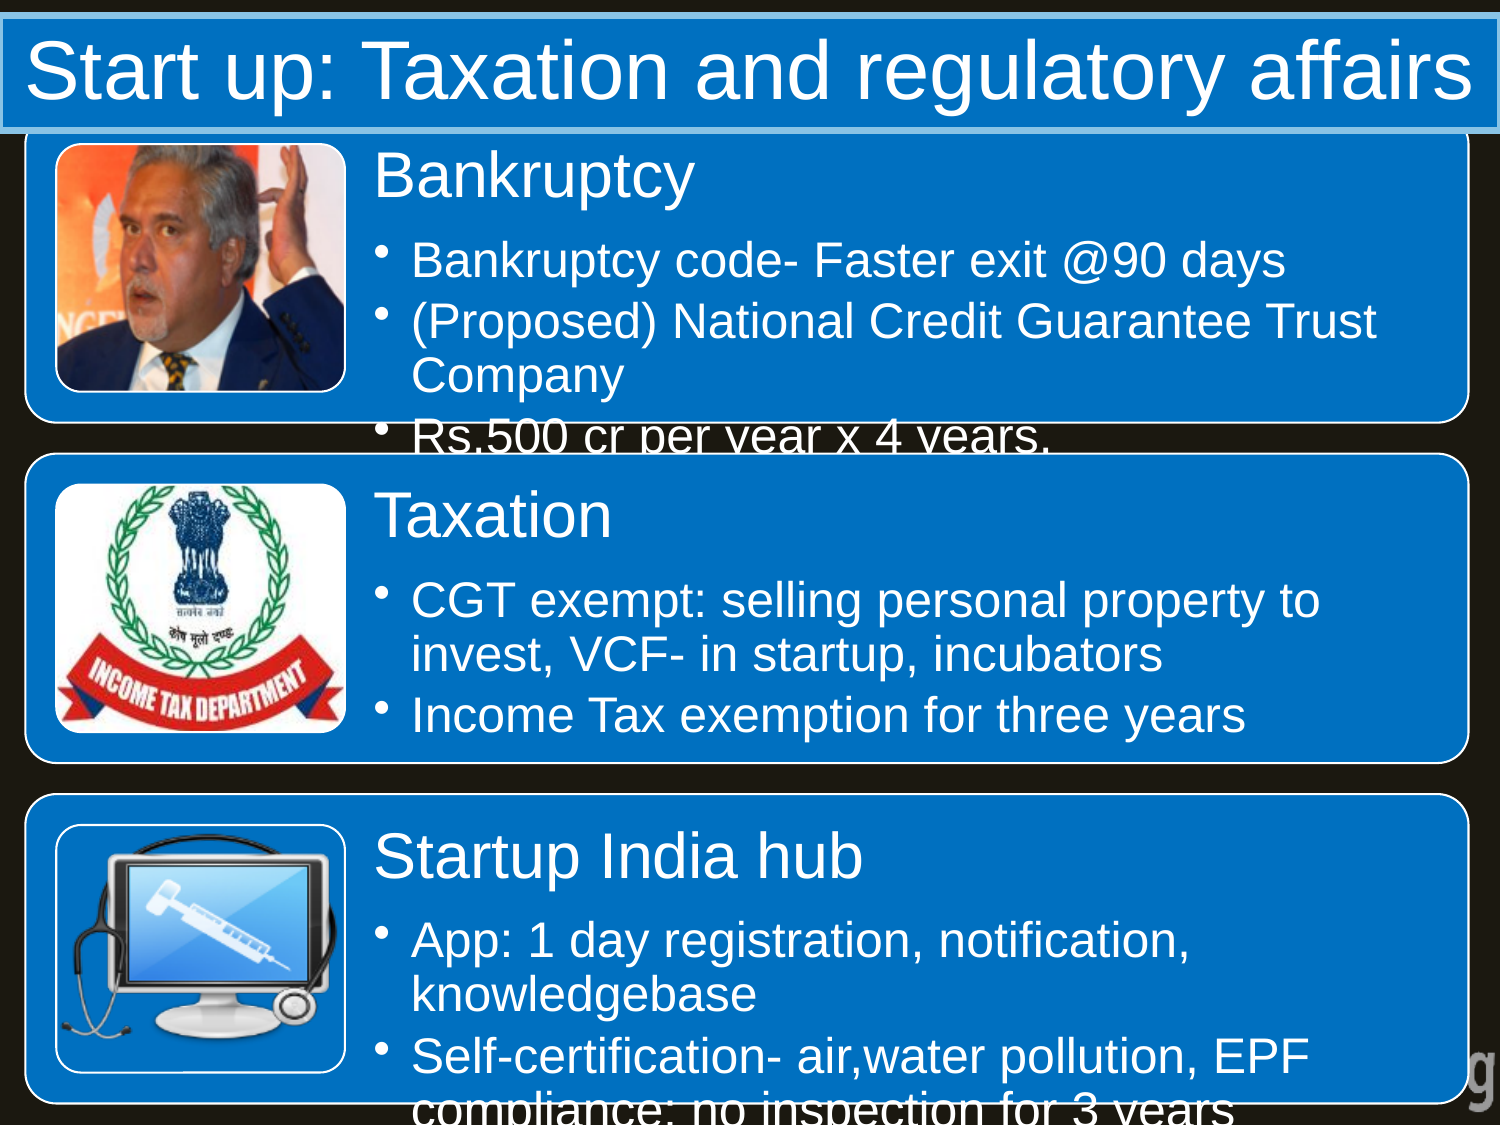

# Start up: Taxation and regulatory affairs
Bankruptcy
Bankruptcy code- Faster exit @90 days
(Proposed) National Credit Guarantee Trust Company
Rs.500 cr per year x 4 years.
Taxation
CGT exempt: selling personal property to invest, VCF- in startup, incubators
Income Tax exemption for three years
Startup India hub
App: 1 day registration, notification, knowledgebase
Self-certification- air,water pollution, EPF compliance; no inspection for 3 years